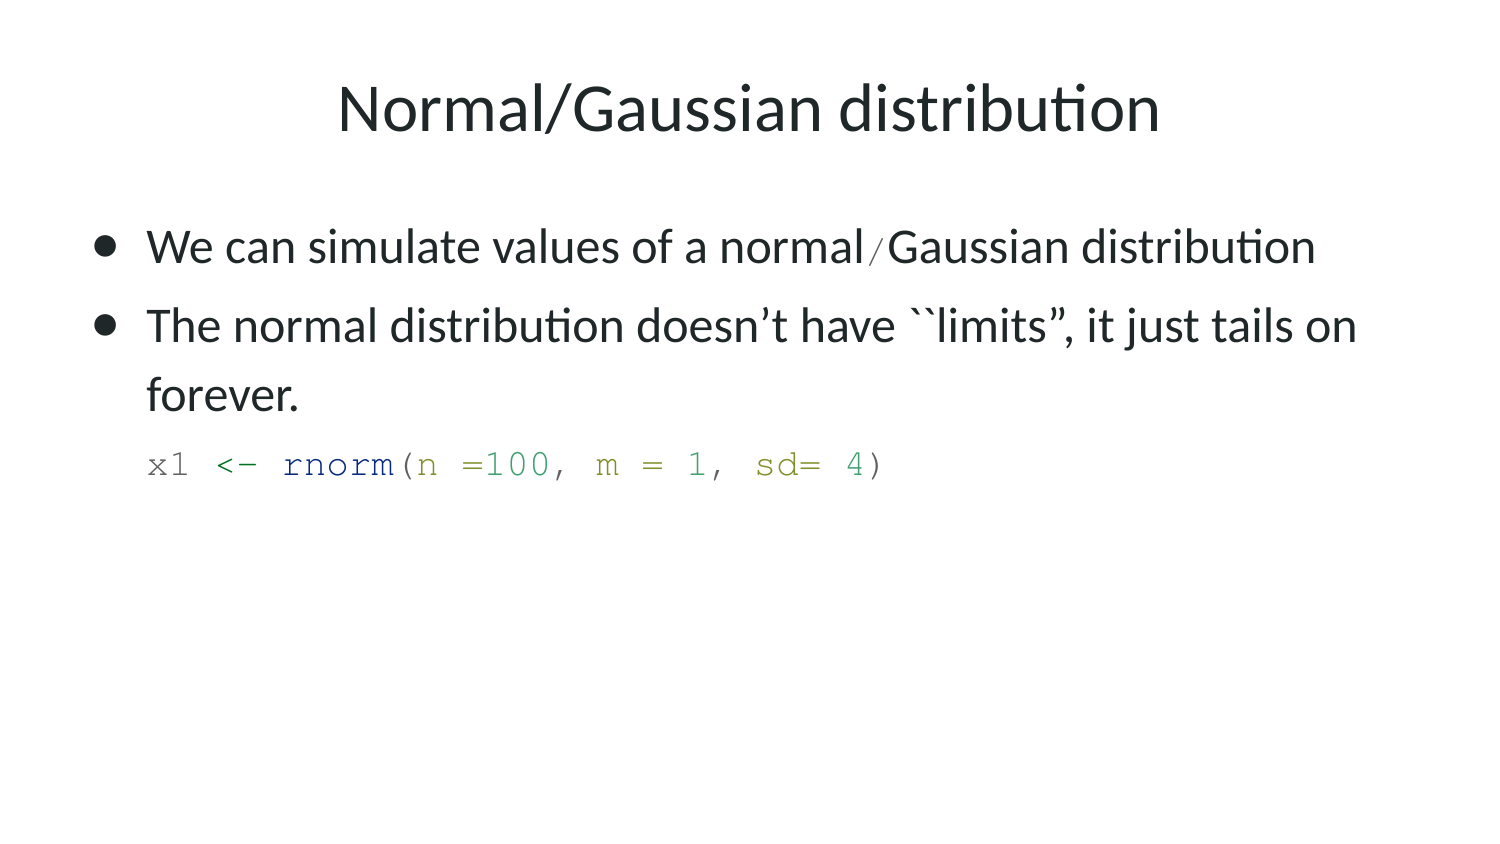

# Normal/Gaussian distribution
We can simulate values of a normal/Gaussian distribution
The normal distribution doesn’t have ``limits”, it just tails on forever.
x1 <- rnorm(n =100, m = 1, sd= 4)